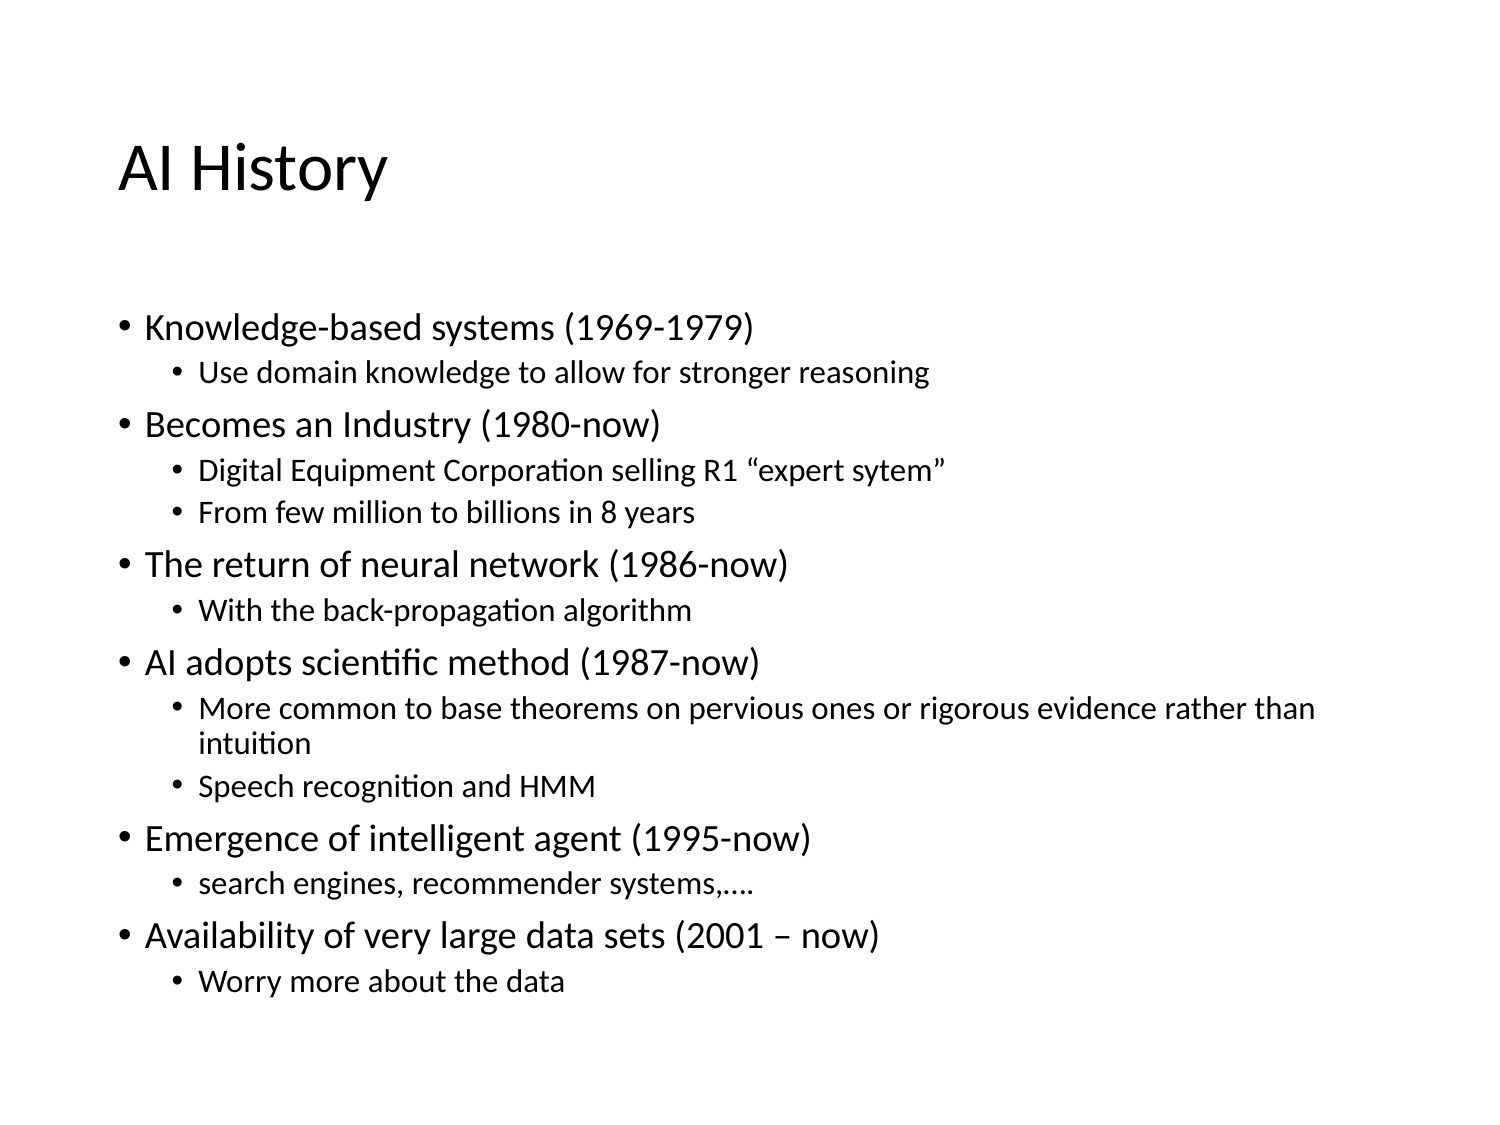

# AI History
Knowledge-based systems (1969-1979)
Use domain knowledge to allow for stronger reasoning
Becomes an Industry (1980-now)
Digital Equipment Corporation selling R1 “expert sytem”
From few million to billions in 8 years
The return of neural network (1986-now)
With the back-propagation algorithm
AI adopts scientific method (1987-now)
More common to base theorems on pervious ones or rigorous evidence rather than intuition
Speech recognition and HMM
Emergence of intelligent agent (1995-now)
search engines, recommender systems,….
Availability of very large data sets (2001 – now)
Worry more about the data